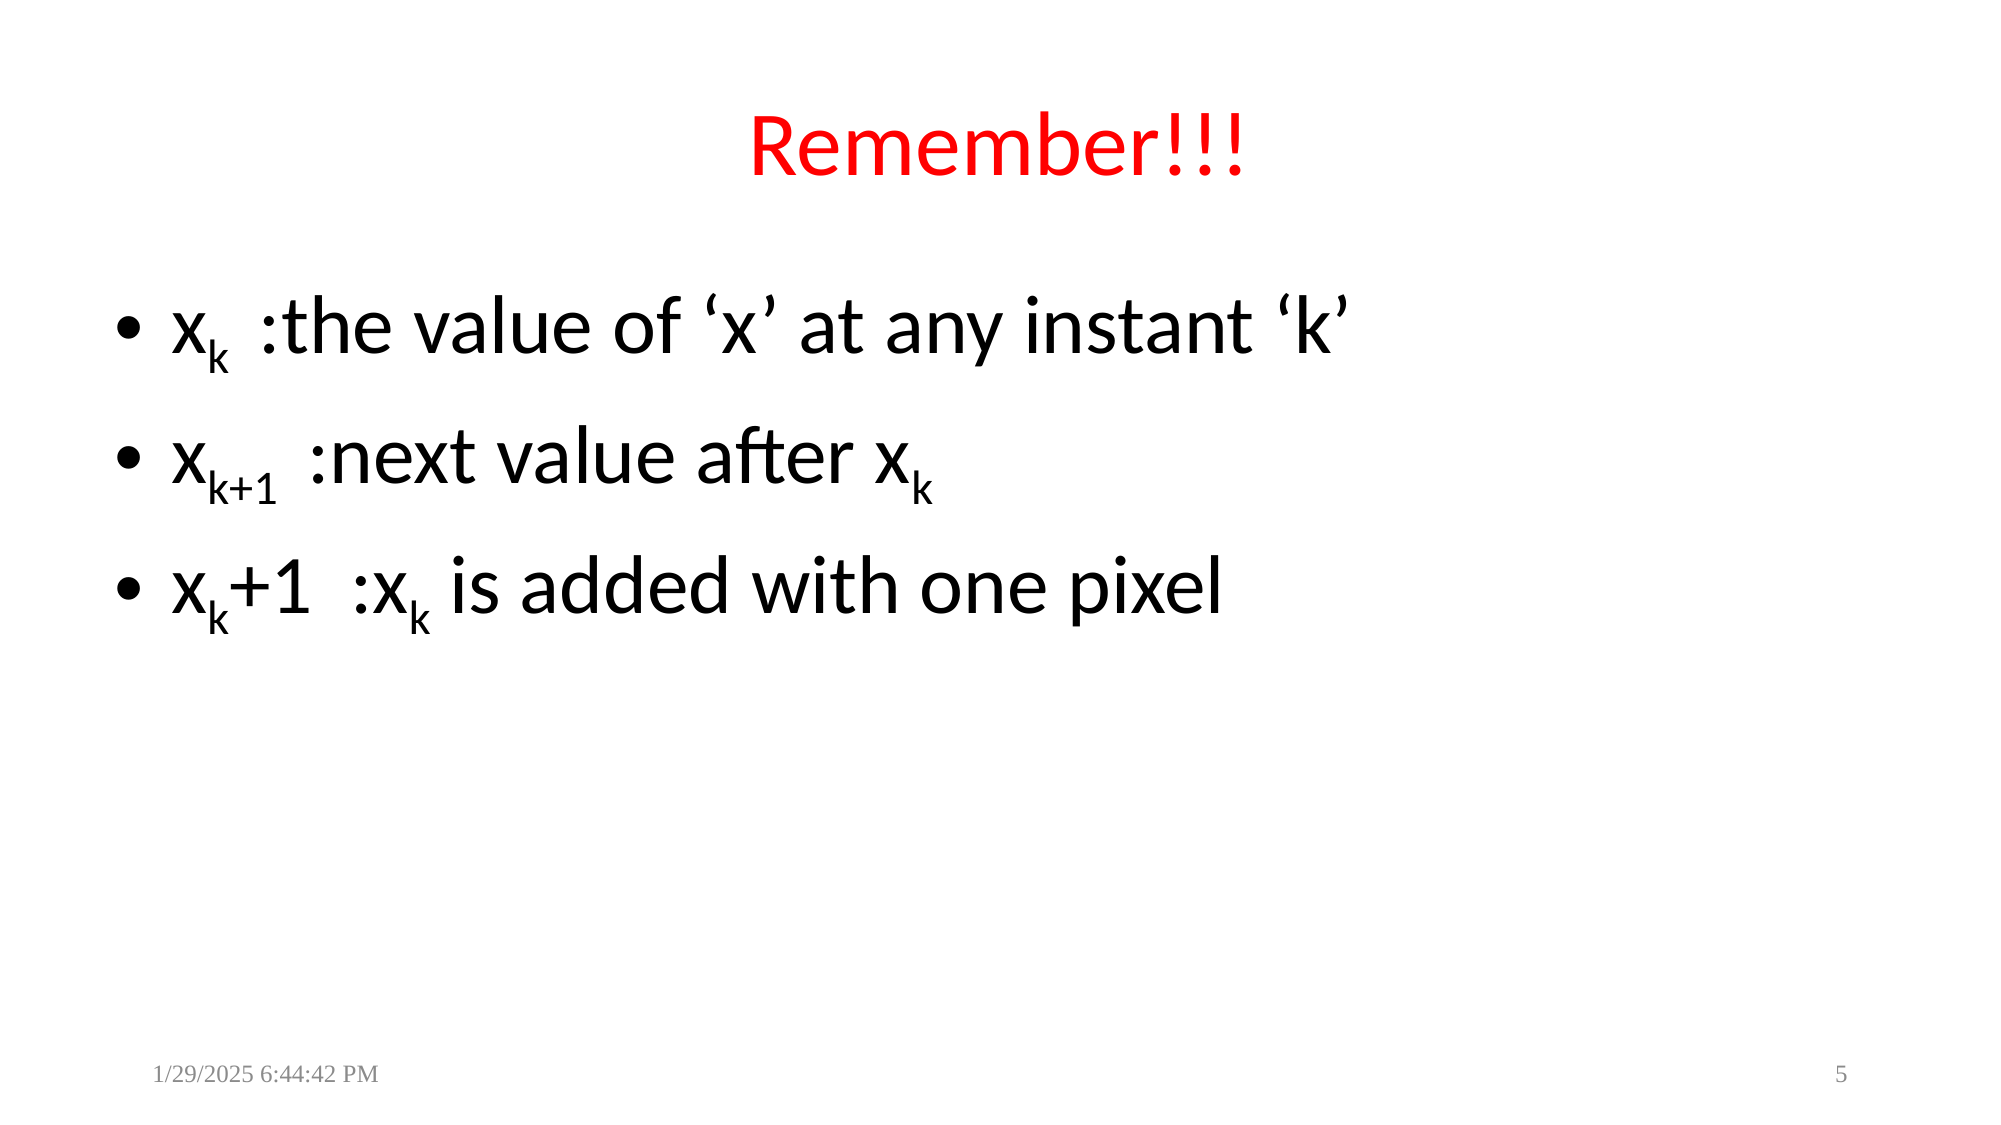

# Remember!!!
xk  :the value of ‘x’ at any instant ‘k’
xk+1  :next value after xk
xk+1  :xk is added with one pixel
1/29/2025 6:44:42 PM
5